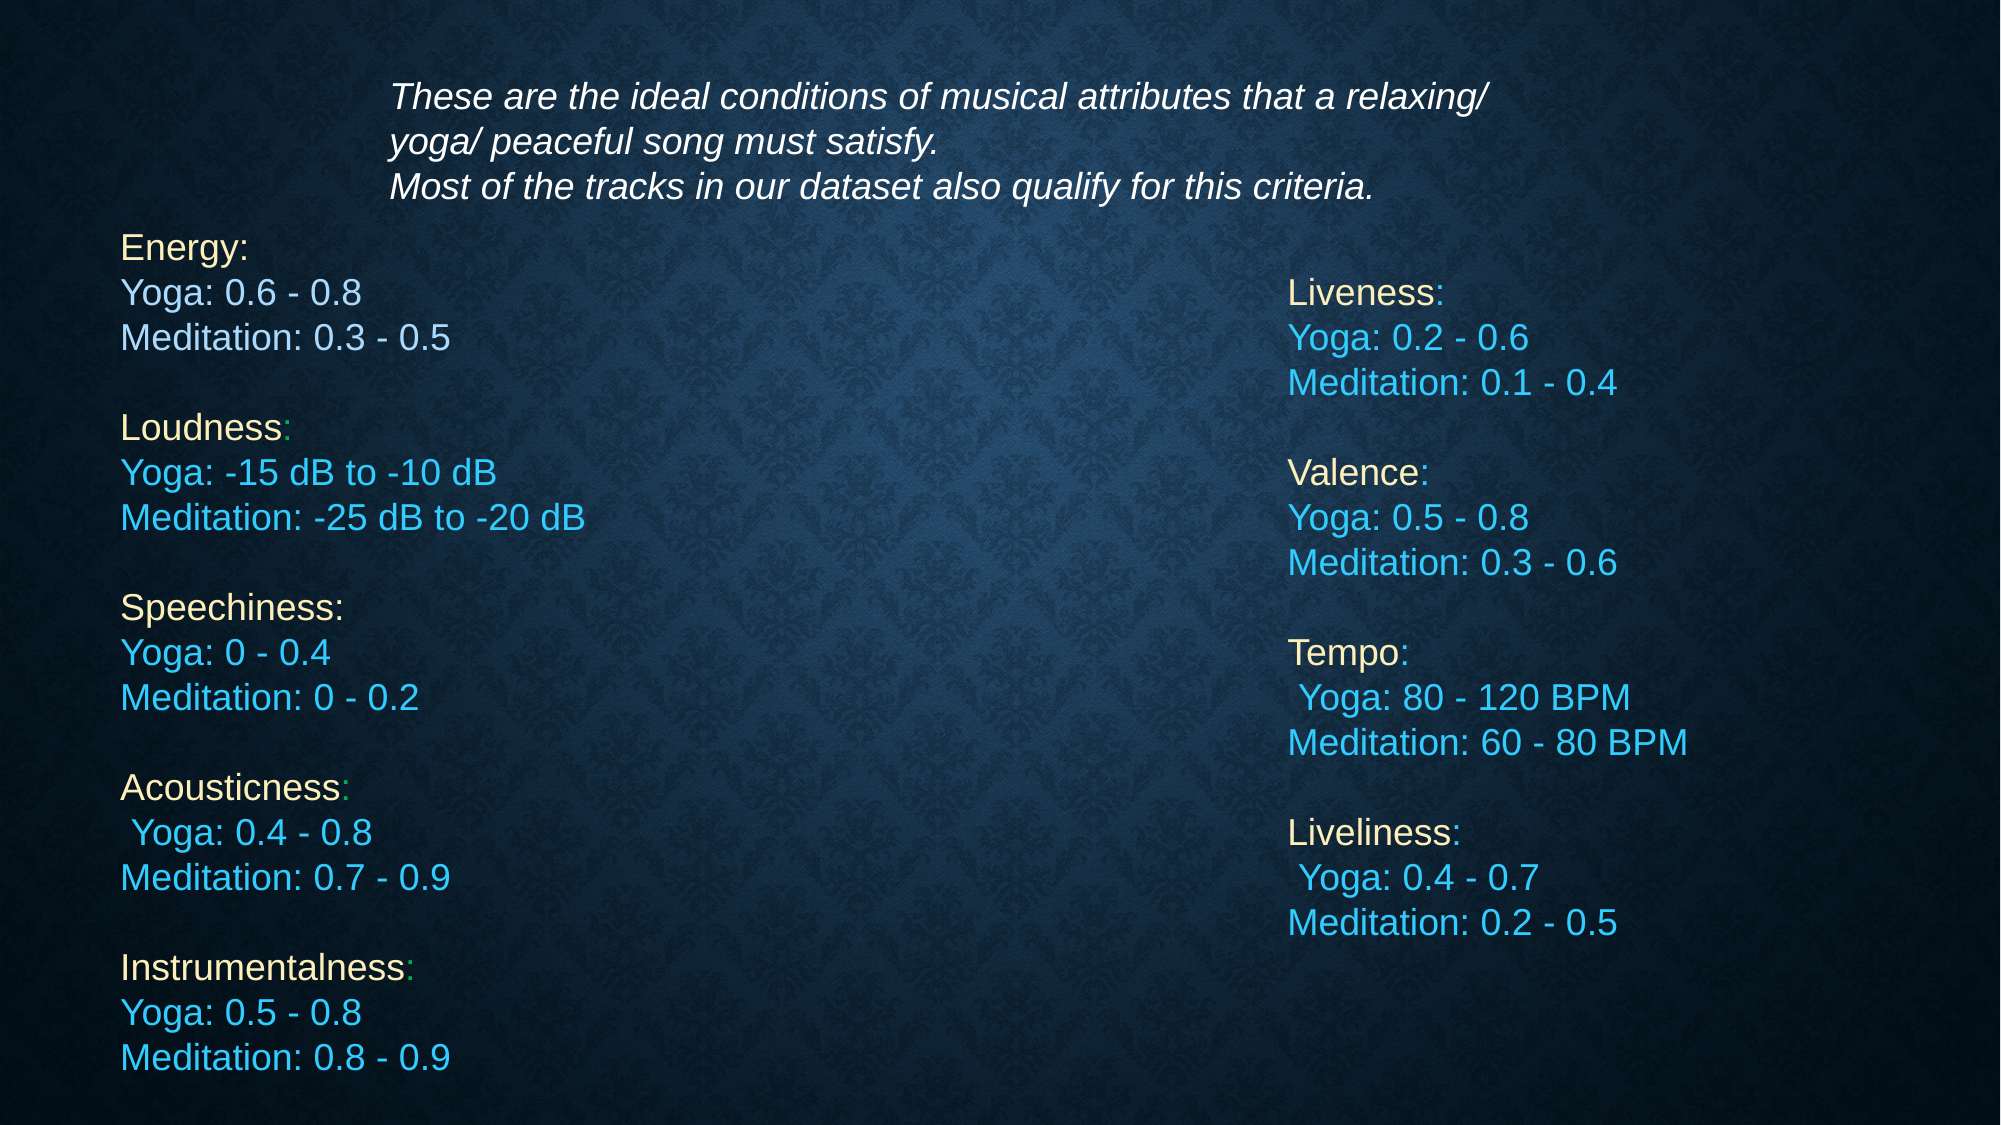

These are the ideal conditions of musical attributes that a relaxing/ yoga/ peaceful song must satisfy.
Most of the tracks in our dataset also qualify for this criteria.
Energy:
Yoga: 0.6 - 0.8
Meditation: 0.3 - 0.5

Loudness:
Yoga: -15 dB to -10 dB
Meditation: -25 dB to -20 dB

Speechiness:
Yoga: 0 - 0.4
Meditation: 0 - 0.2

Acousticness:
 Yoga: 0.4 - 0.8
Meditation: 0.7 - 0.9

Instrumentalness:
Yoga: 0.5 - 0.8
Meditation: 0.8 - 0.9

Liveness:
Yoga: 0.2 - 0.6
Meditation: 0.1 - 0.4

Valence:
Yoga: 0.5 - 0.8
Meditation: 0.3 - 0.6

Tempo:
 Yoga: 80 - 120 BPM
Meditation: 60 - 80 BPM

Liveliness:
 Yoga: 0.4 - 0.7
Meditation: 0.2 - 0.5